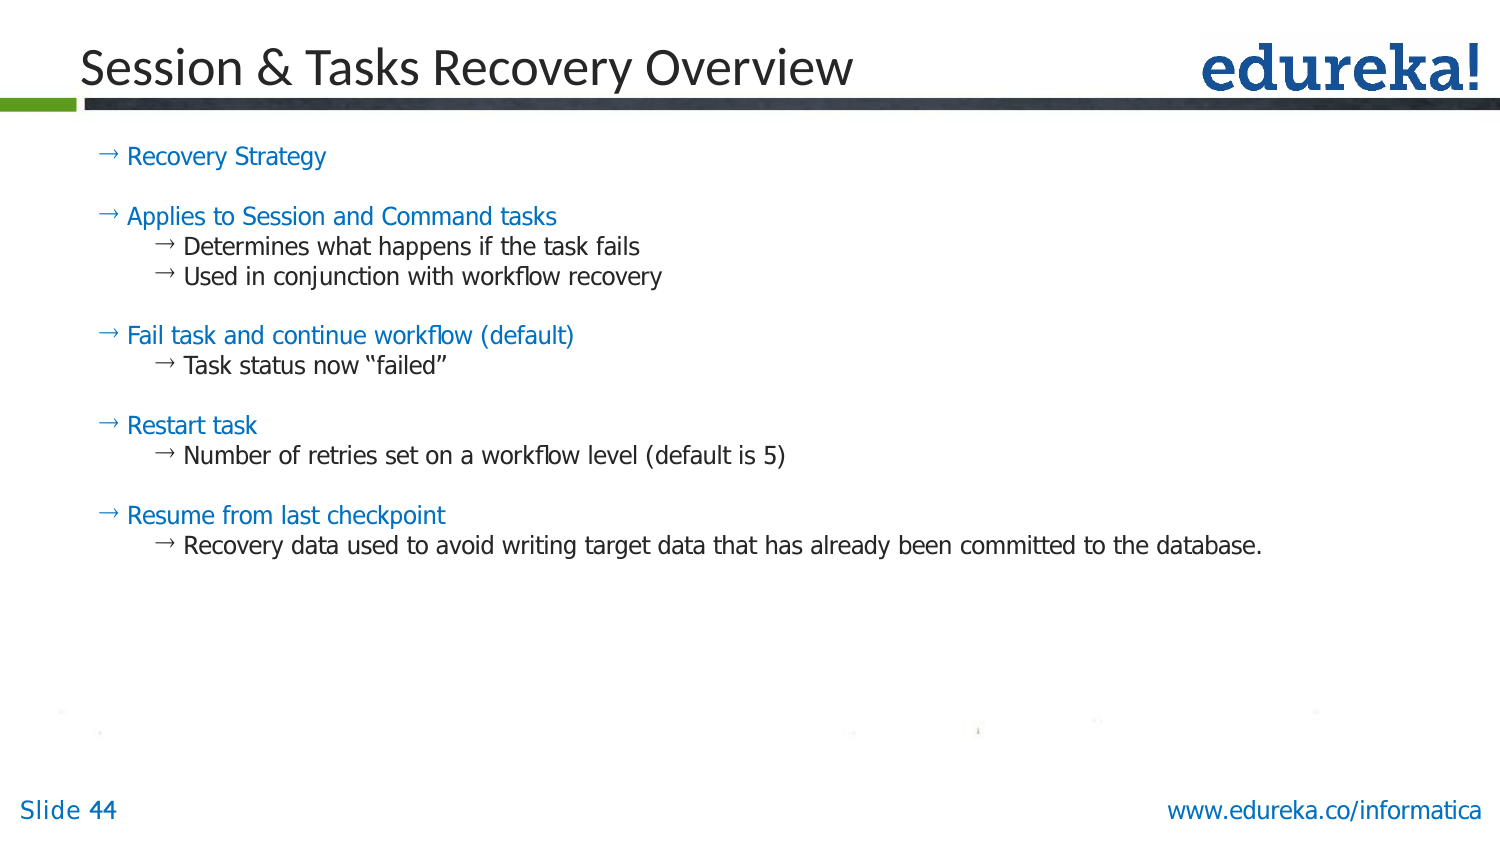

Session & Tasks Recovery Overview
Recovery Strategy

Applies to Session and Command tasks
Determines what happens if the task fails
Used in conjunction with workflow recovery

Fail task and continue workflow (default)
Task status now “failed”

Restart task
Number of retries set on a workflow level (default is 5)

Resume from last checkpoint
Recovery data used to avoid writing target data that has already been committed to the database.